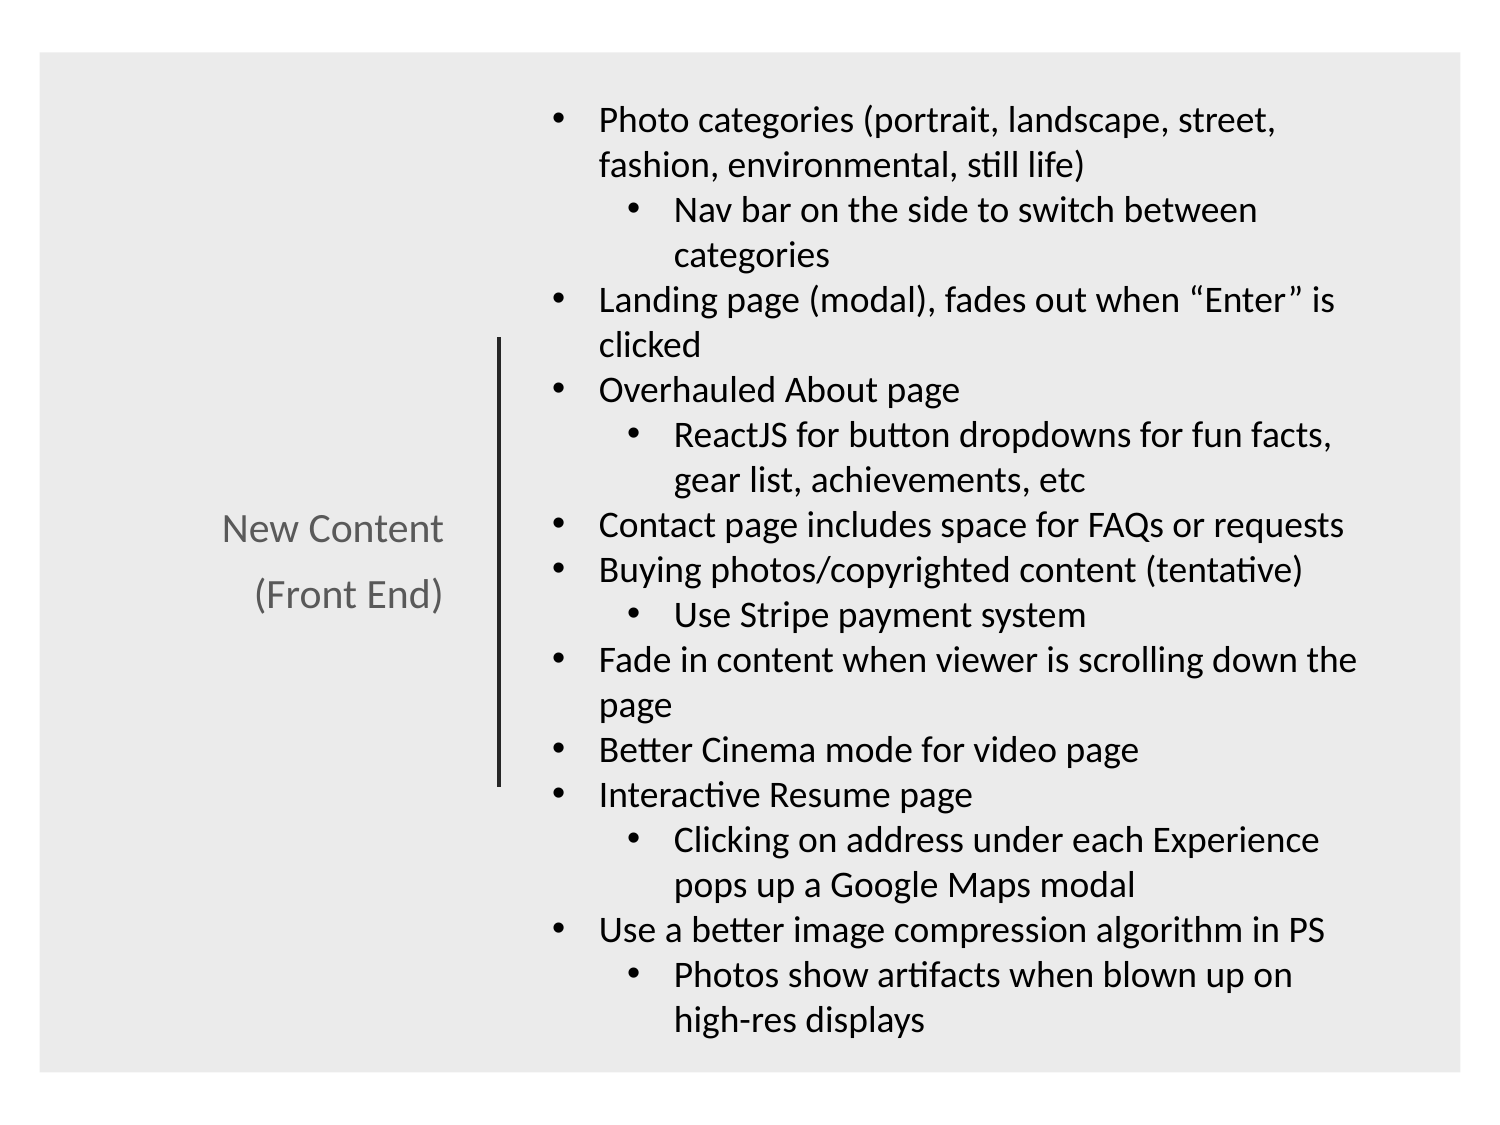

Photo categories (portrait, landscape, street, fashion, environmental, still life)
Nav bar on the side to switch between categories
Landing page (modal), fades out when “Enter” is clicked
Overhauled About page
ReactJS for button dropdowns for fun facts, gear list, achievements, etc
Contact page includes space for FAQs or requests
Buying photos/copyrighted content (tentative)
Use Stripe payment system
Fade in content when viewer is scrolling down the page
Better Cinema mode for video page
Interactive Resume page
Clicking on address under each Experience pops up a Google Maps modal
Use a better image compression algorithm in PS
Photos show artifacts when blown up on high-res displays

New Content
(Front End)